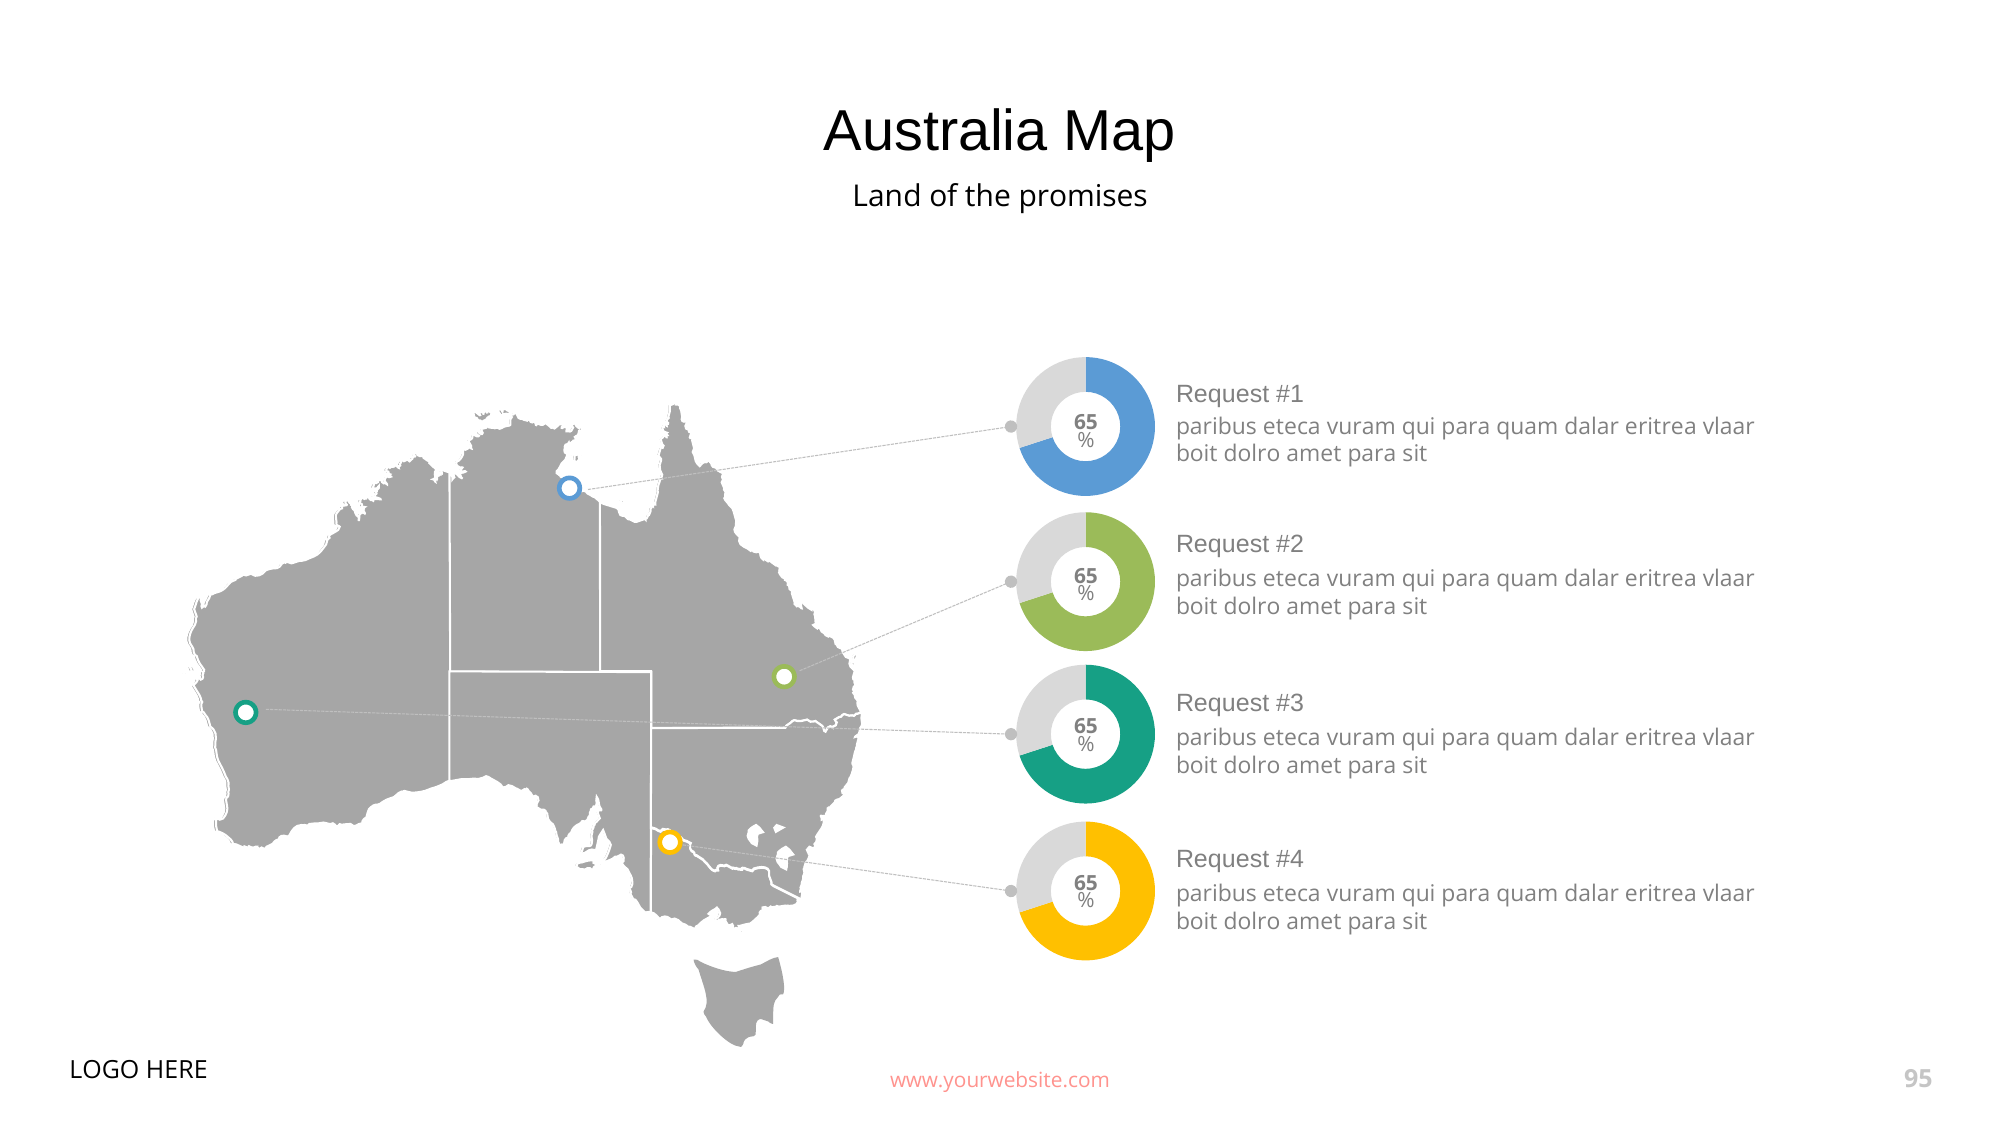

# Australia Map
Land of the promises

### Chart

| Category | Photoshop |
|---|---|
Request #1
paribus eteca vuram qui para quam dalar eritrea vlaar boit dolro amet para sit

65
%

### Chart

| Category | Photoshop |
|---|---|
Request #2
paribus eteca vuram qui para quam dalar eritrea vlaar boit dolro amet para sit
65%

### Chart

| Category | Photoshop |
|---|---|
Request #3
paribus eteca vuram qui para quam dalar eritrea vlaar boit dolro amet para sit

65%

### Chart

| Category | Photoshop |
|---|---|
Request #4
paribus eteca vuram qui para quam dalar eritrea vlaar boit dolro amet para sit
65%
LOGO HERE
www.yourwebsite.com
95